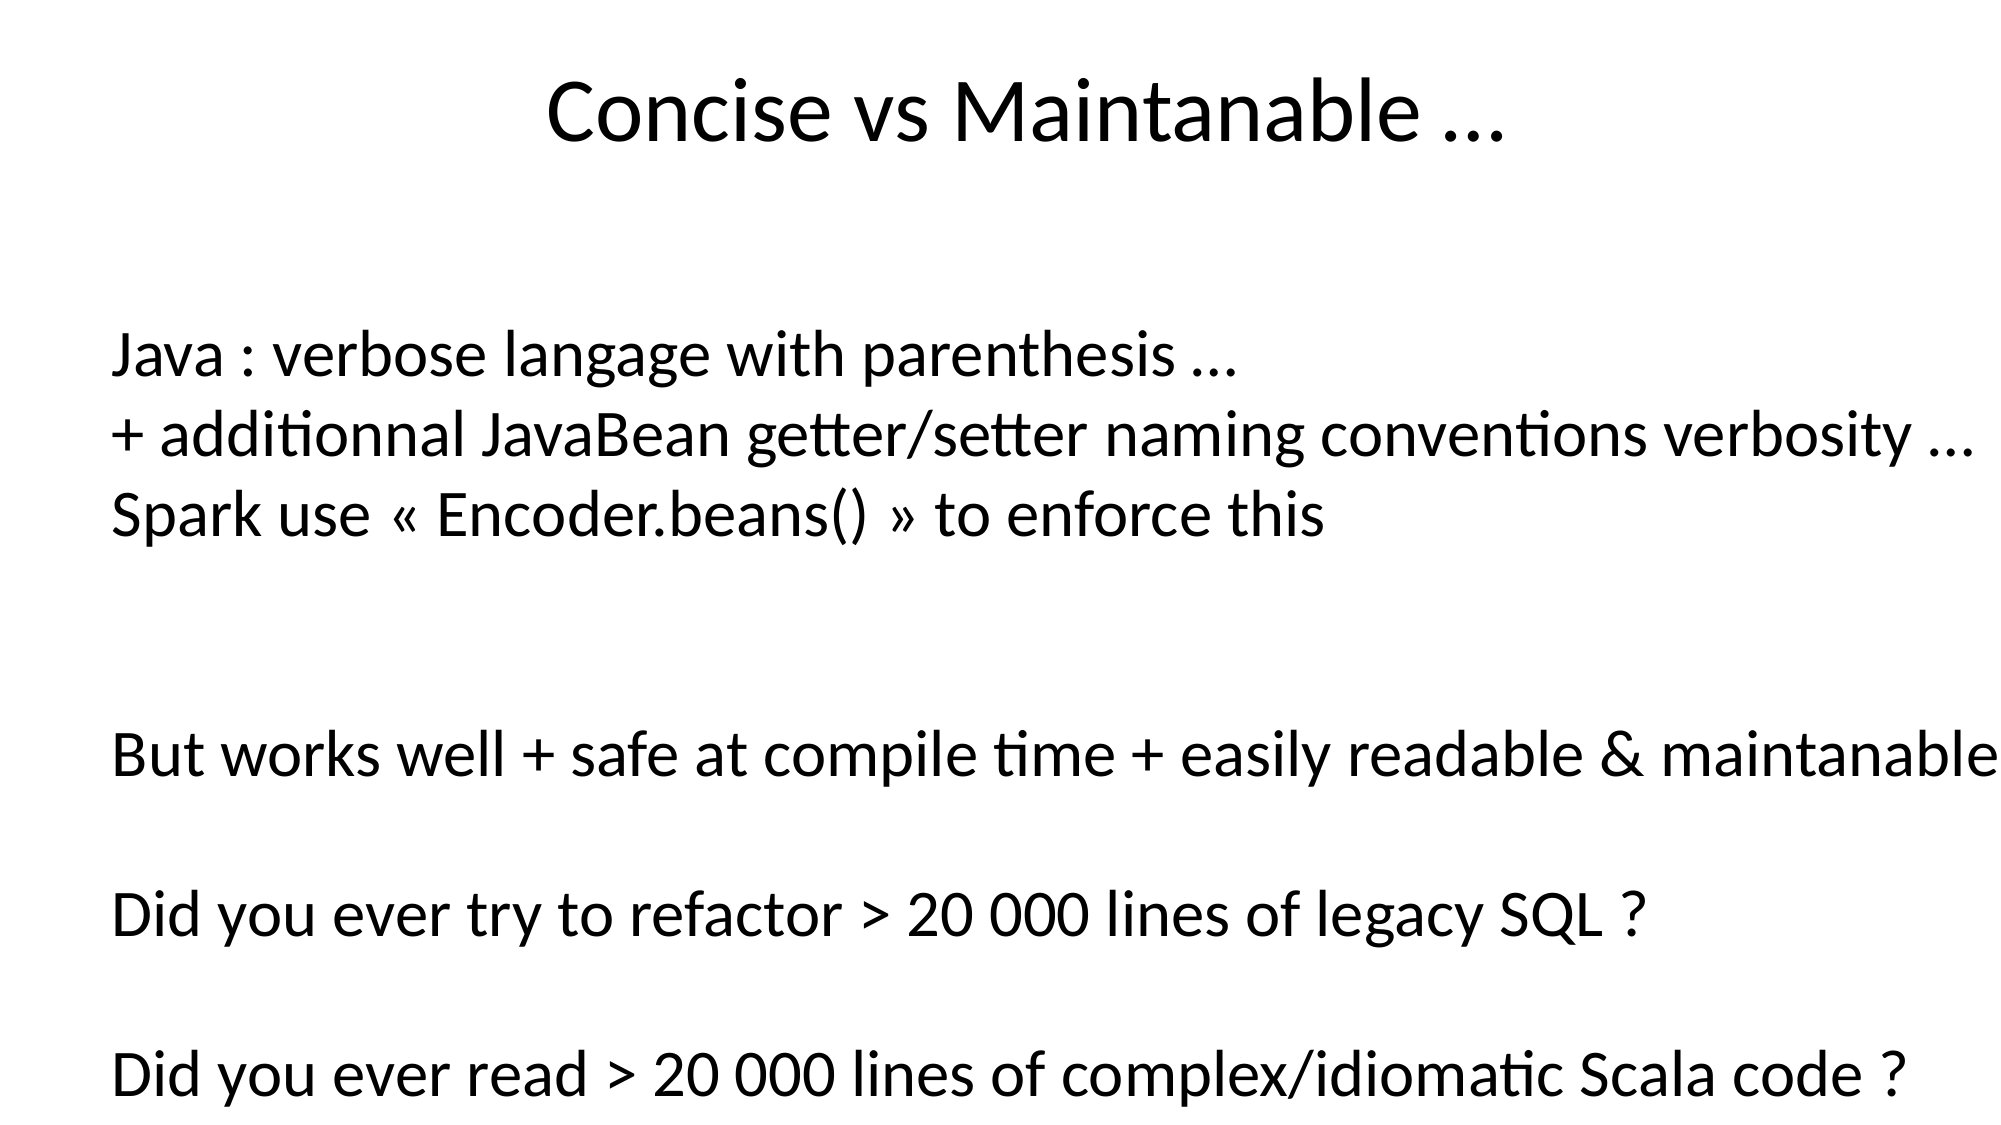

# Concise vs Maintanable …
Java : verbose langage with parenthesis …
+ additionnal JavaBean getter/setter naming conventions verbosity …
Spark use « Encoder.beans() » to enforce this

But works well + safe at compile time + easily readable & maintanable

Did you ever try to refactor > 20 000 lines of legacy SQL ?

Did you ever read > 20 000 lines of complex/idiomatic Scala code ?